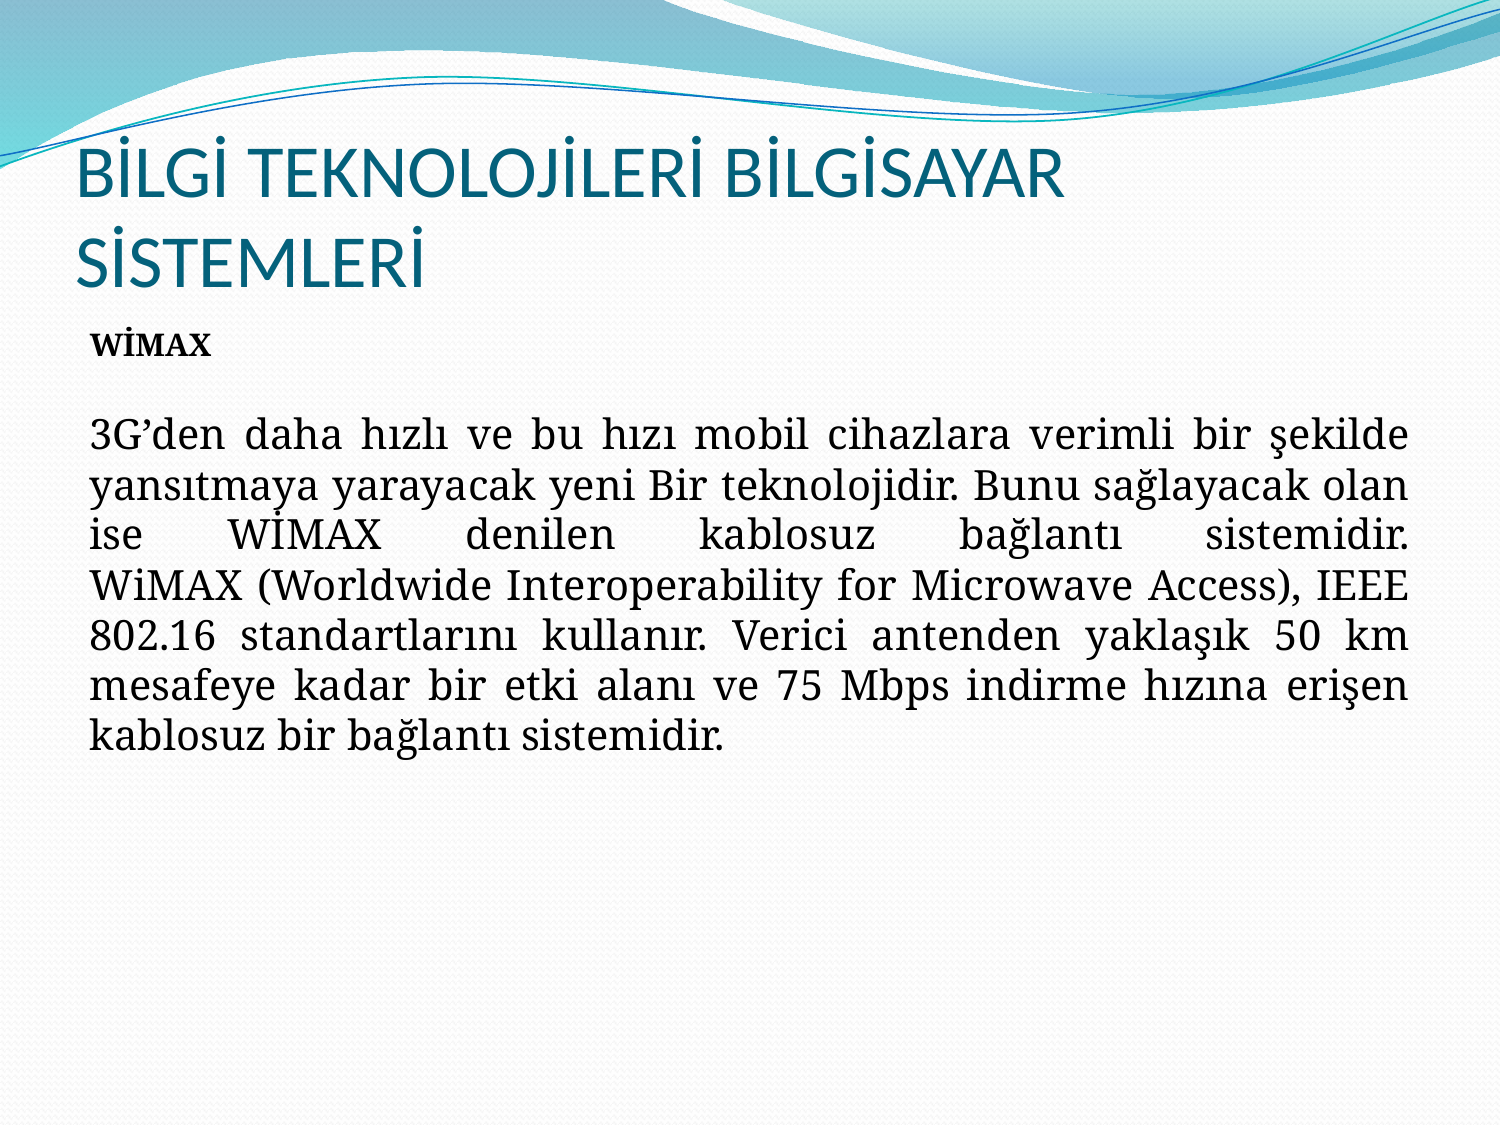

# BİLGİ TEKNOLOJİLERİ BİLGİSAYAR SİSTEMLERİ
WİMAX
3G’den daha hızlı ve bu hızı mobil cihazlara verimli bir şekilde yansıtmaya yarayacak yeni Bir teknolojidir. Bunu sağlayacak olan ise WİMAX denilen kablosuz bağlantı sistemidir.
WiMAX (Worldwide Interoperability for Microwave Access), IEEE 802.16 standartlarını kullanır. Verici antenden yaklaşık 50 km mesafeye kadar bir etki alanı ve 75 Mbps indirme hızına erişen kablosuz bir bağlantı sistemidir.